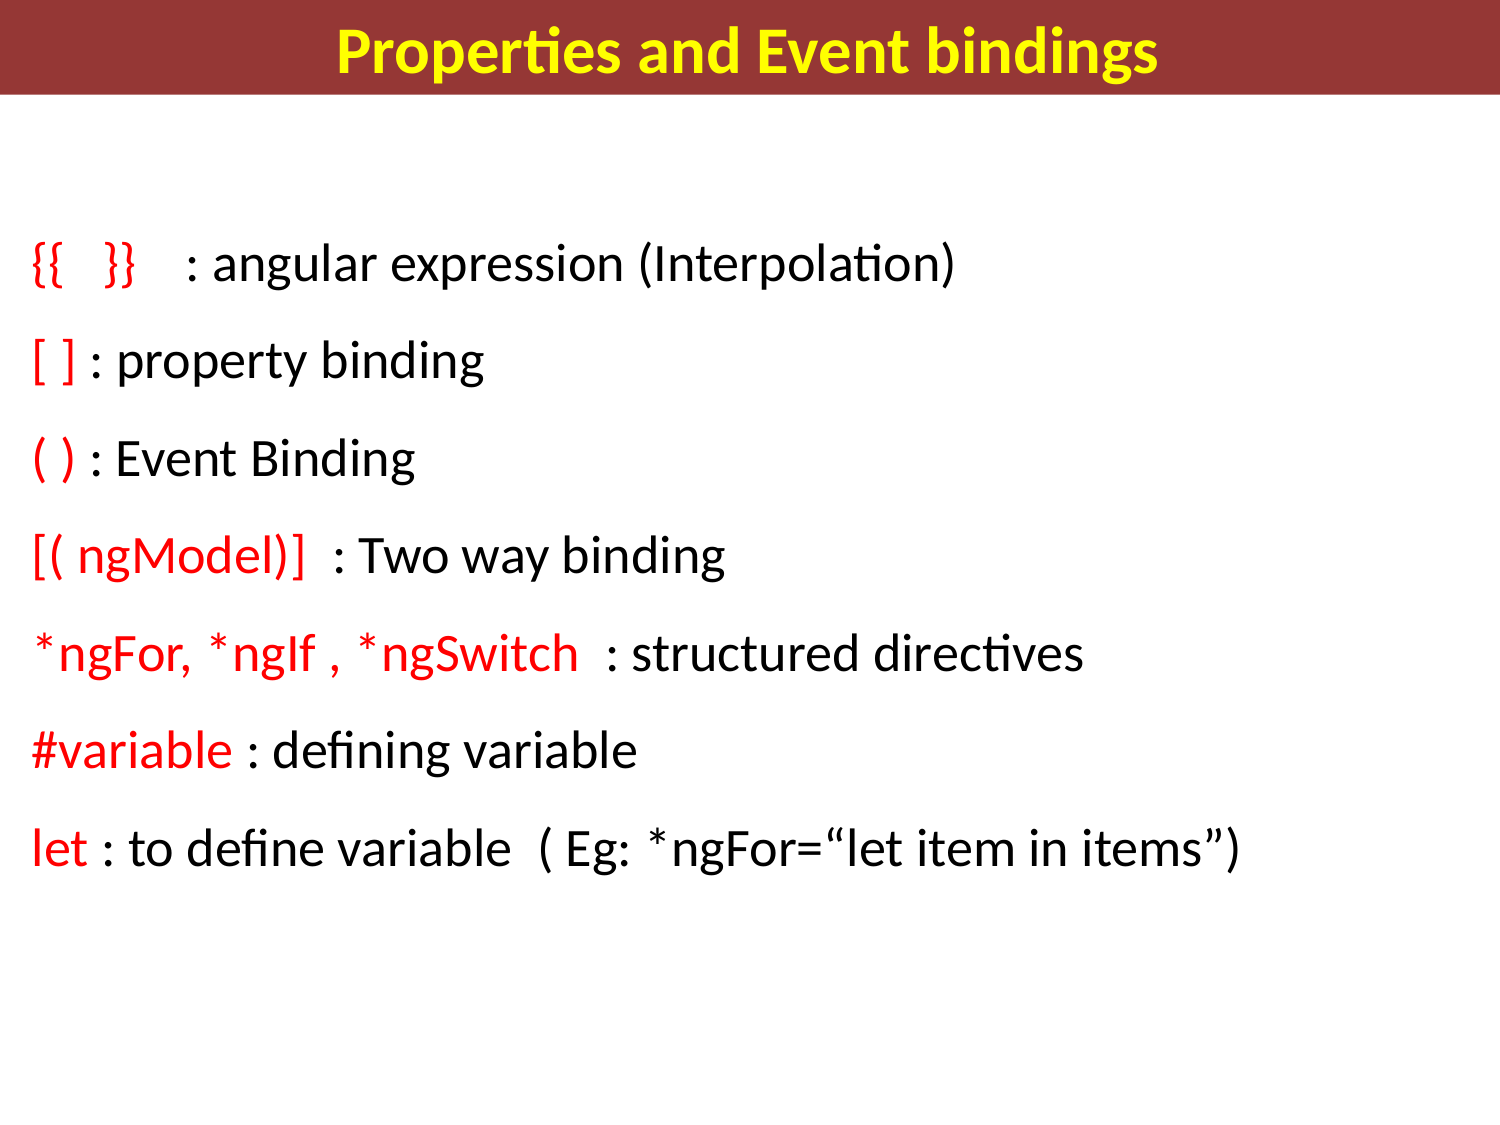

Properties and Event bindings
{{   }}    : angular expression (Interpolation)
[ ] : property binding
( ) : Event Binding
[( ngModel)]  : Two way binding
*ngFor, *ngIf , *ngSwitch  : structured directives
#variable : defining variable
let : to define variable  ( Eg: *ngFor=“let item in items”)